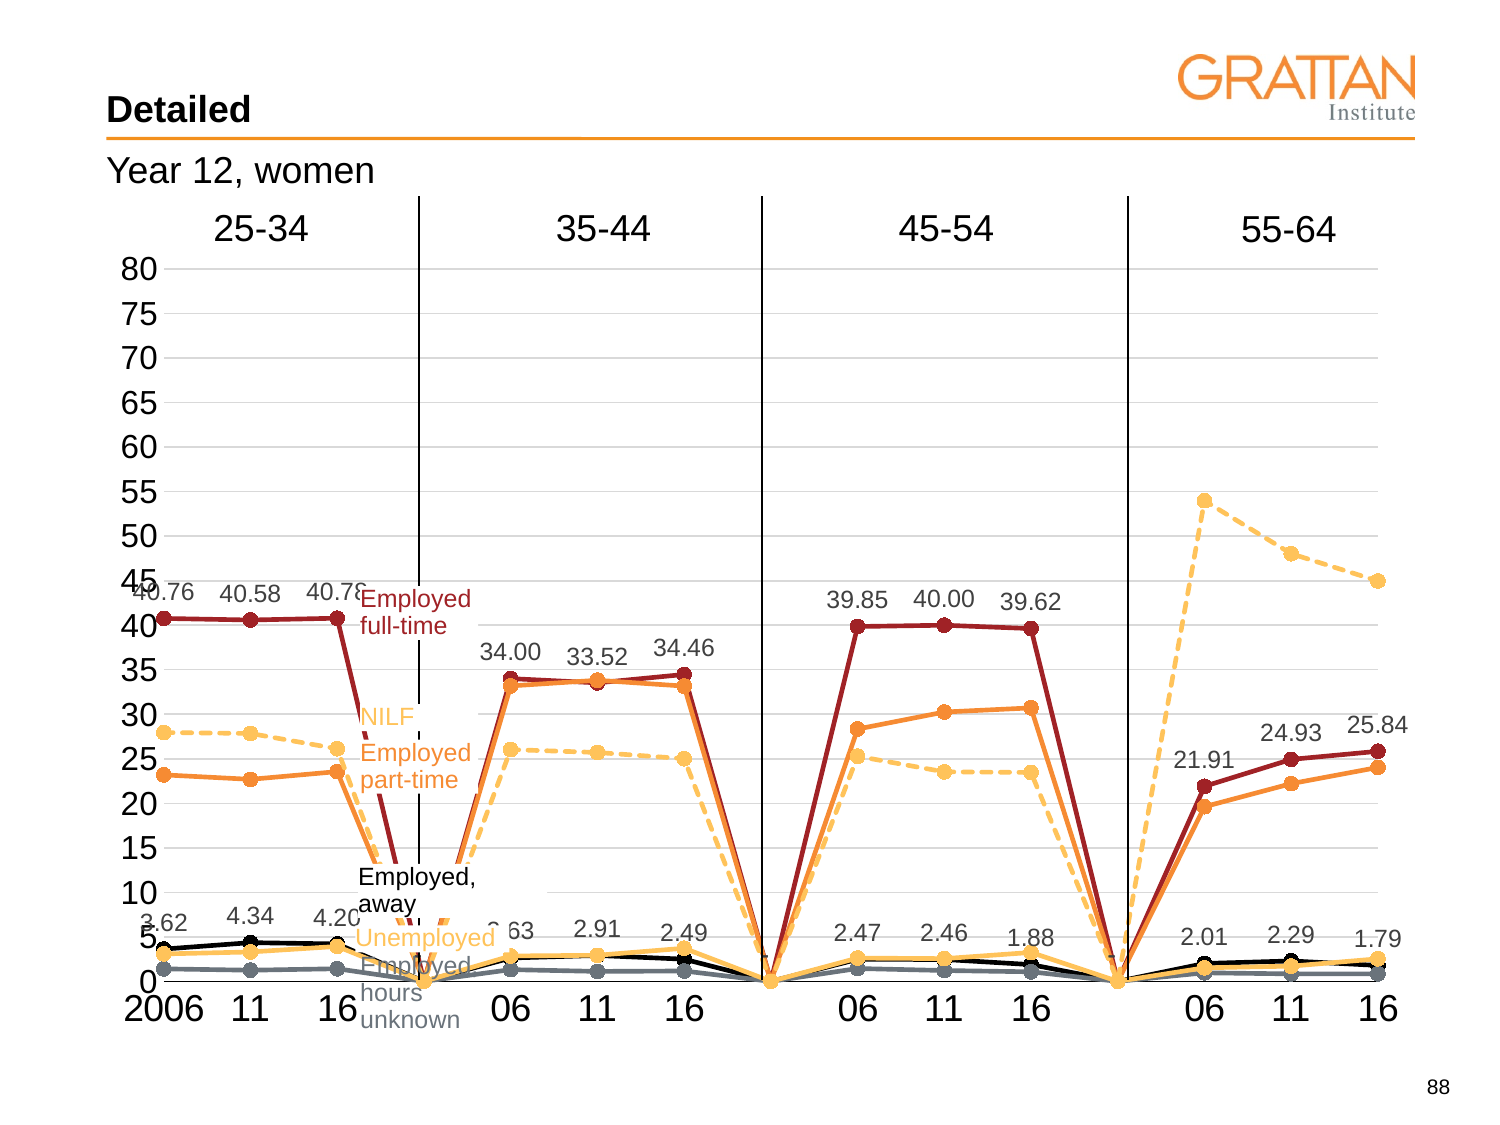

# Detailed
Year 12, women

### Chart

| Category | Year 12 or equivalent_Female_FT | Year 12 or equivalent_Female_PT | Year 12 or equivalent_Female_Away | Year 12 or equivalent_Female_Away not stated | Year 12 or equivalent_Female_Unemp | Year 12 or equivalent_Female_NILF |
|---|---|---|---|---|---|---|
| 2006 | 40.760073283907005 | 23.187488014595434 | 3.624652164655494 | 1.4012461848493811 | 3.0838347076084767 | 27.942705644384215 |
| 11 | 40.57790092486183 | 22.68726415266888 | 4.344312570033604 | 1.252243042866882 | 3.299289784226576 | 27.838989525342225 |
| 16 | 40.78325467602324 | 23.557944347734185 | 4.19983797503532 | 1.4133680477174027 | 3.9216087678293072 | 26.123986185660556 |
|  | None | None | None | None | None | None |
| 06 | 33.99936964076875 | 33.18033896145707 | 2.6260911080963623 | 1.3152616073780945 | 2.8475430698595185 | 26.031395612440207 |
| 11 | 33.522791490461664 | 33.81632983119394 | 2.9089699738367956 | 1.1184553423785133 | 2.926682316819055 | 25.706771045310035 |
| 16 | 34.46451515477342 | 33.16168495370233 | 2.49135369266708 | 1.1628377716273488 | 3.714977122860097 | 25.004631304369724 |
|  | None | None | None | None | None | None |
| 06 | 39.85098019731297 | 28.339121476075103 | 2.471442800274162 | 1.4418015592518083 | 2.6147577688428822 | 25.28189619824307 |
| 11 | 39.99976493180092 | 30.246720588339105 | 2.4587622435672074 | 1.2182595720654124 | 2.5490482264518723 | 23.527444437775475 |
| 16 | 39.622099732211026 | 30.712433022204653 | 1.8790241588355237 | 1.0735887758536367 | 3.248632763158038 | 23.464221547737125 |
|  | None | None | None | None | None | None |
| 06 | 21.906451075894058 | 19.614947002780074 | 2.0081988391175067 | 0.9606641619512739 | 1.5236719490271091 | 53.98606697122997 |
| 11 | 24.92690974370566 | 22.203165170663787 | 2.2904796191118204 | 0.8366325839981898 | 1.7099524475650612 | 48.03286043495548 |
| 16 | 25.838669040280386 | 24.02900309666783 | 1.7874160750741925 | 0.8419193388557982 | 2.5321847808223827 | 44.970807668299415 |
25-34
35-44
45-54
55-64
Employed
full-time
NILF
Employed
part-time
Employed,
away
Unemployed
Employed,
hours
unknown